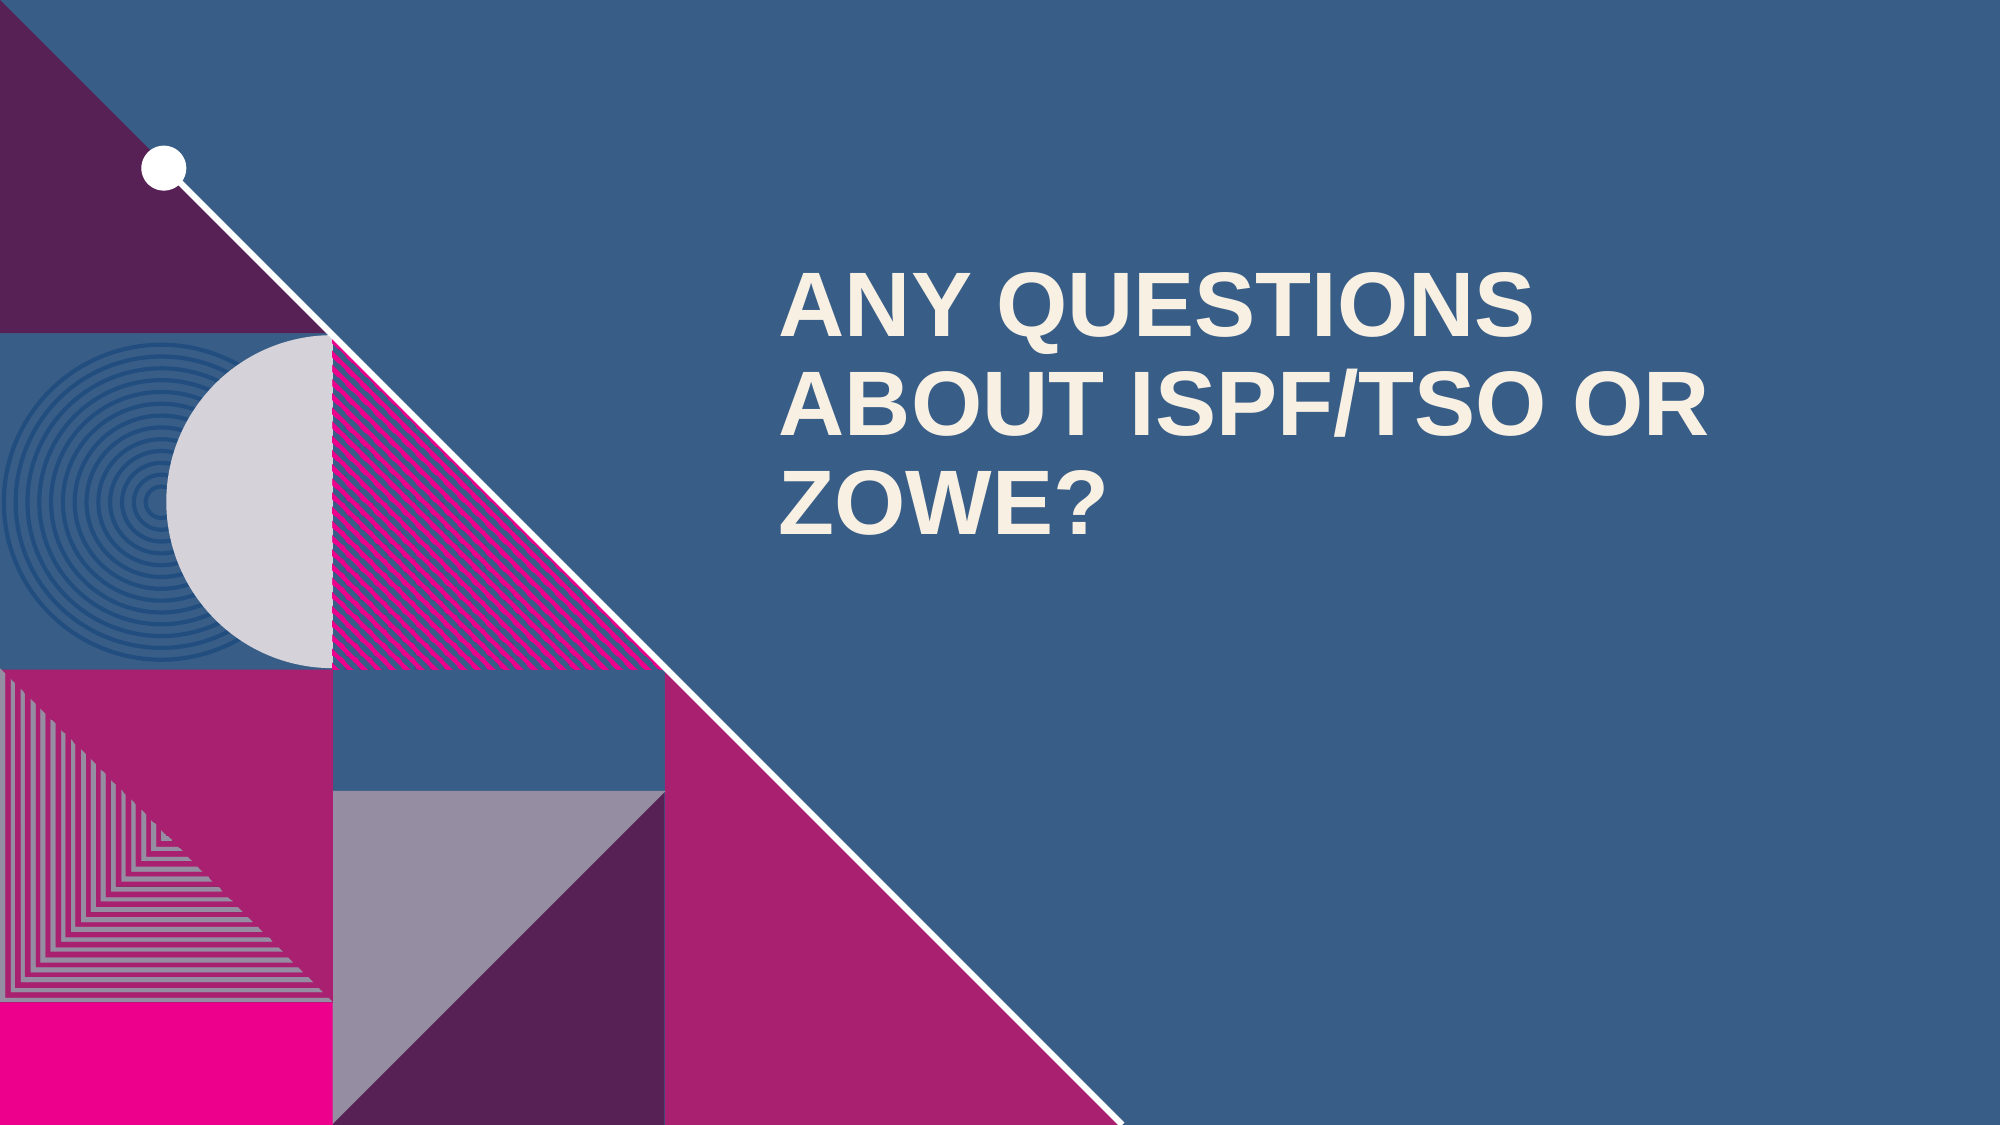

# Any questions about ISPF/TSO OR Zowe?